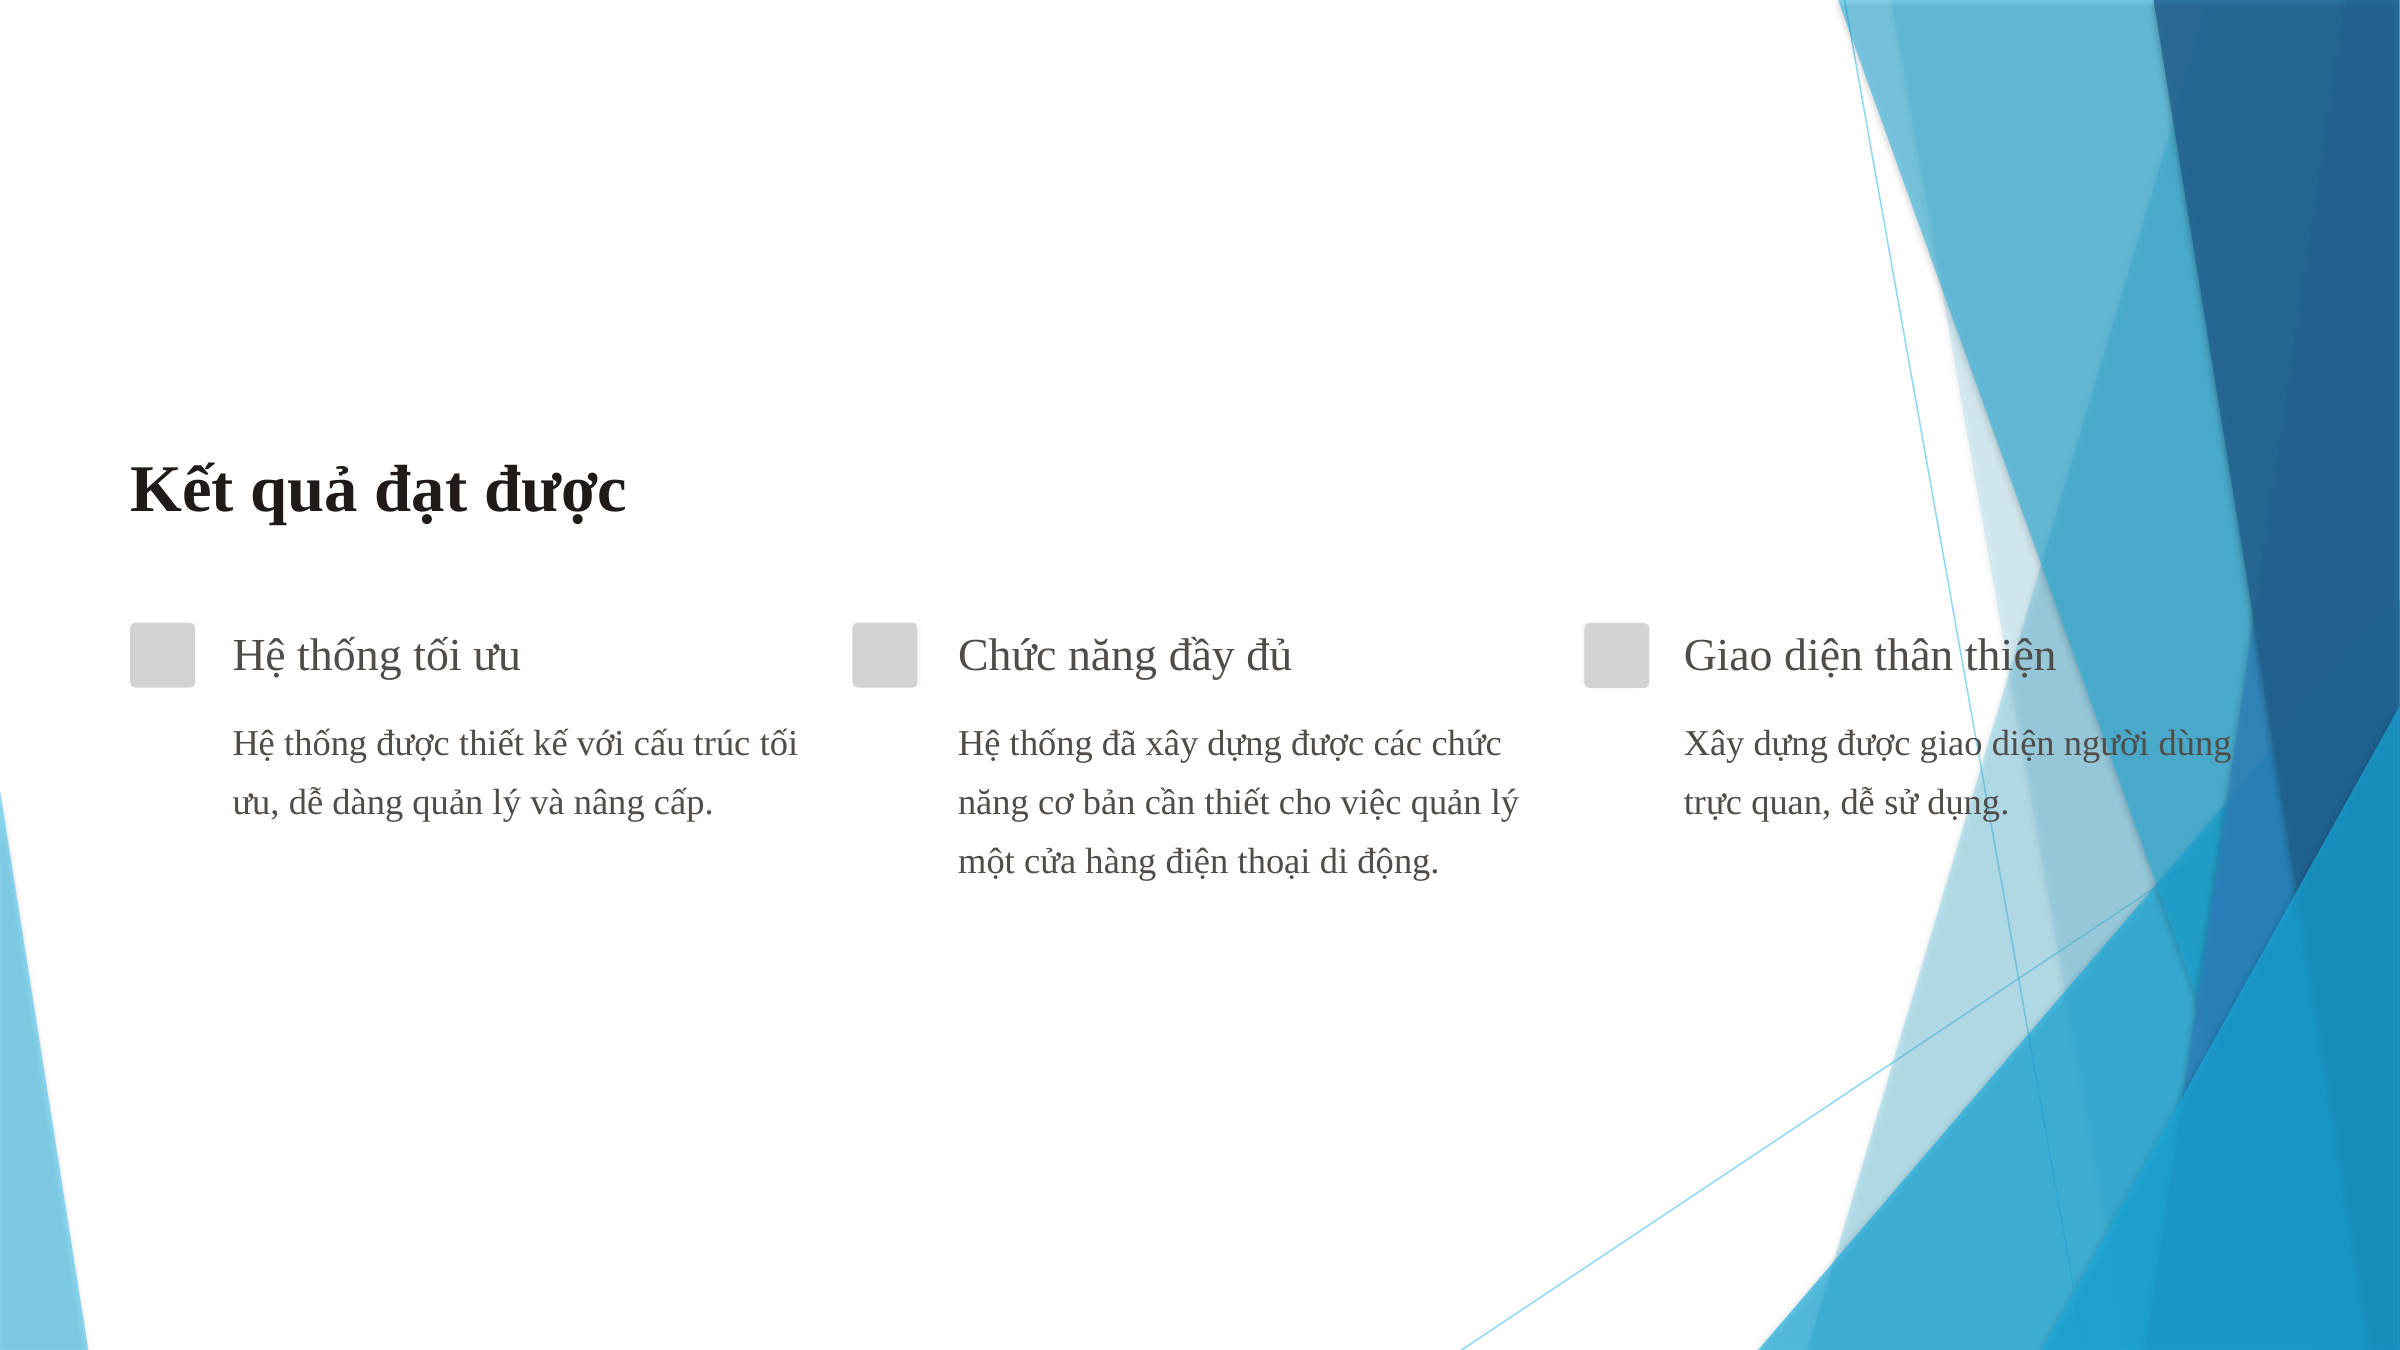

Kết quả đạt được

Hệ thống tối ưu

Chức năng đầy đủ

Giao diện thân thiện

Hệ thống được thiết kế với cấu trúc tối ưu, dễ dàng quản lý và nâng cấp.
Hệ thống đã xây dựng được các chức năng cơ bản cần thiết cho việc quản lý một cửa hàng điện thoại di động.
Xây dựng được giao diện người dùng trực quan, dễ sử dụng.